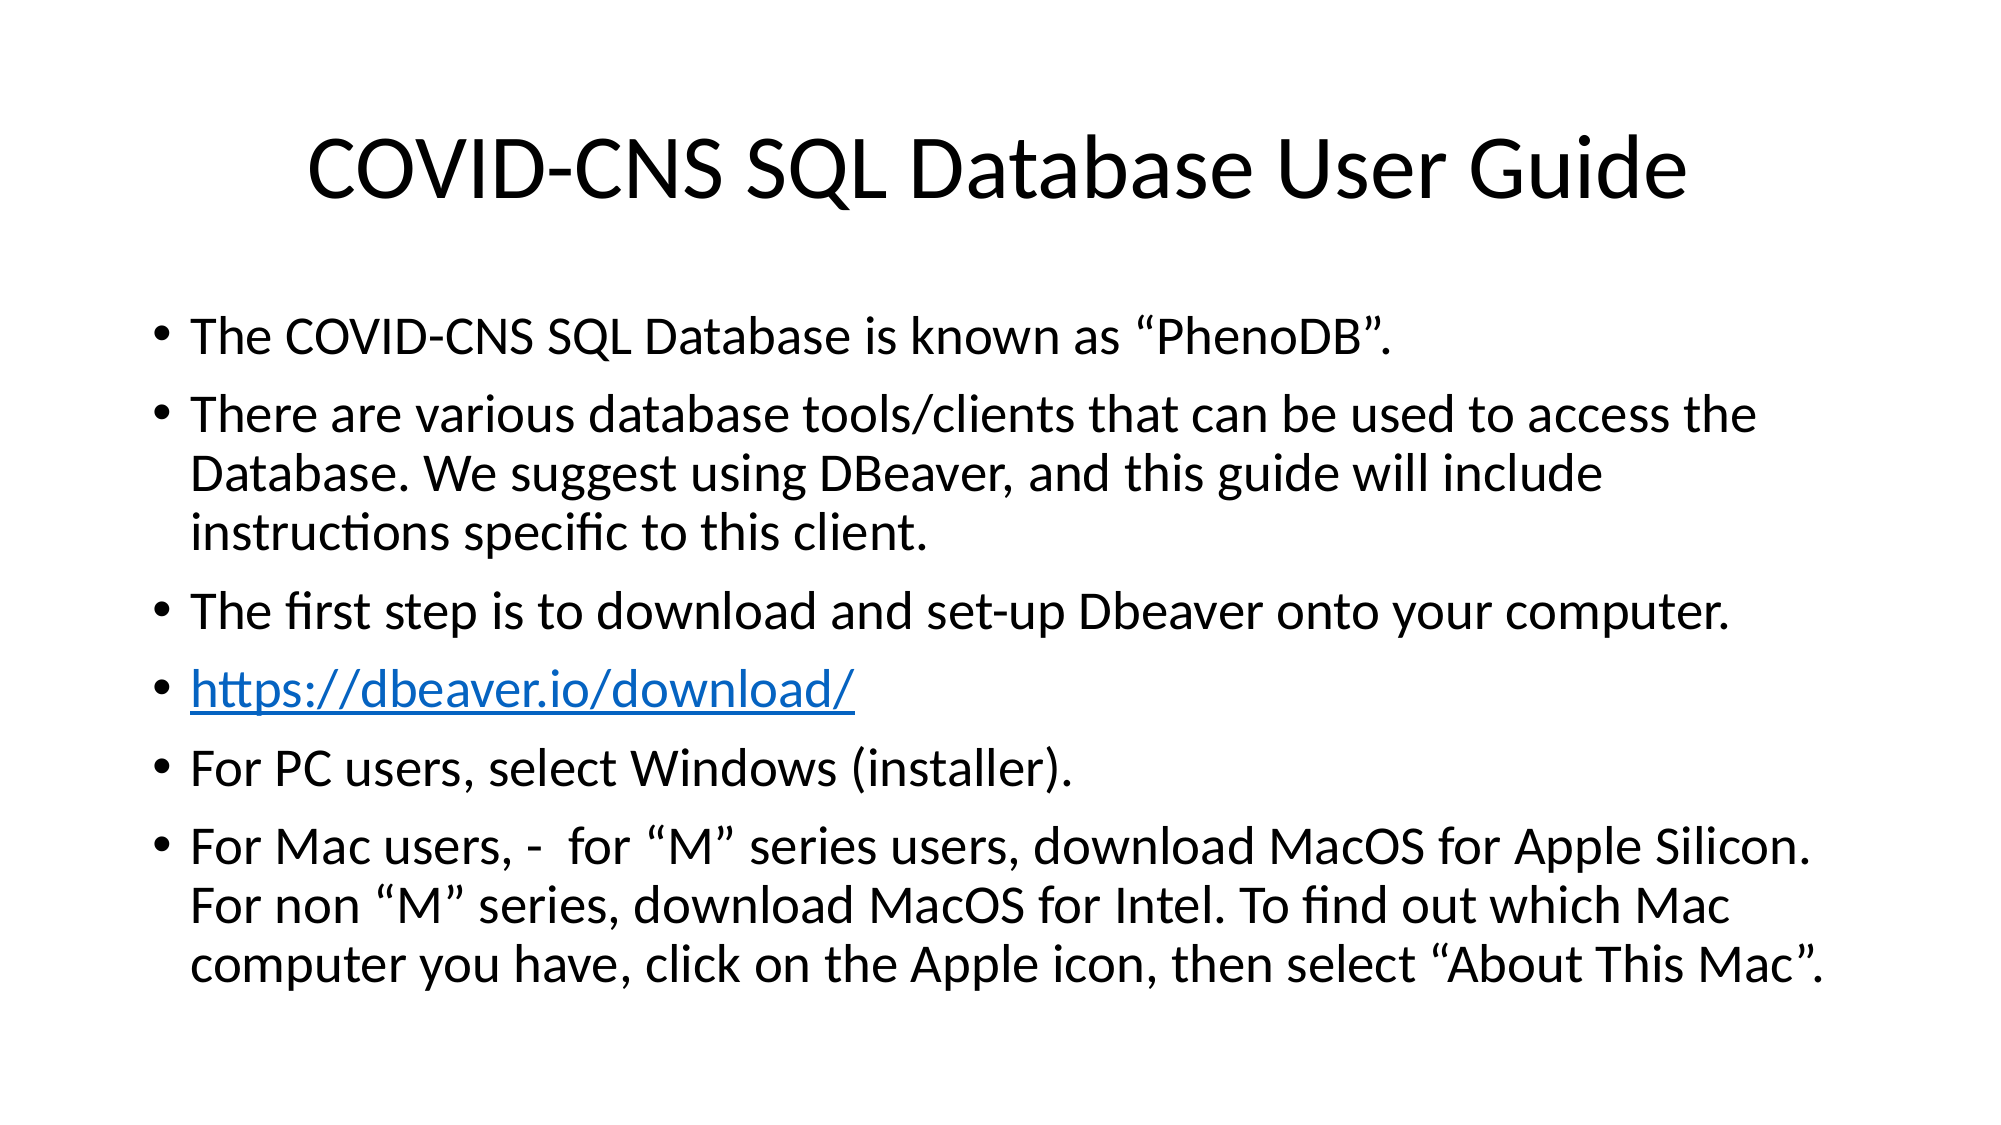

# COVID-CNS SQL Database User Guide
The COVID-CNS SQL Database is known as “PhenoDB”.
There are various database tools/clients that can be used to access the Database. We suggest using DBeaver, and this guide will include instructions specific to this client.
The first step is to download and set-up Dbeaver onto your computer.
https://dbeaver.io/download/
For PC users, select Windows (installer).
For Mac users, -  for “M” series users, download MacOS for Apple Silicon. For non “M” series, download MacOS for Intel. To find out which Mac computer you have, click on the Apple icon, then select “About This Mac”.